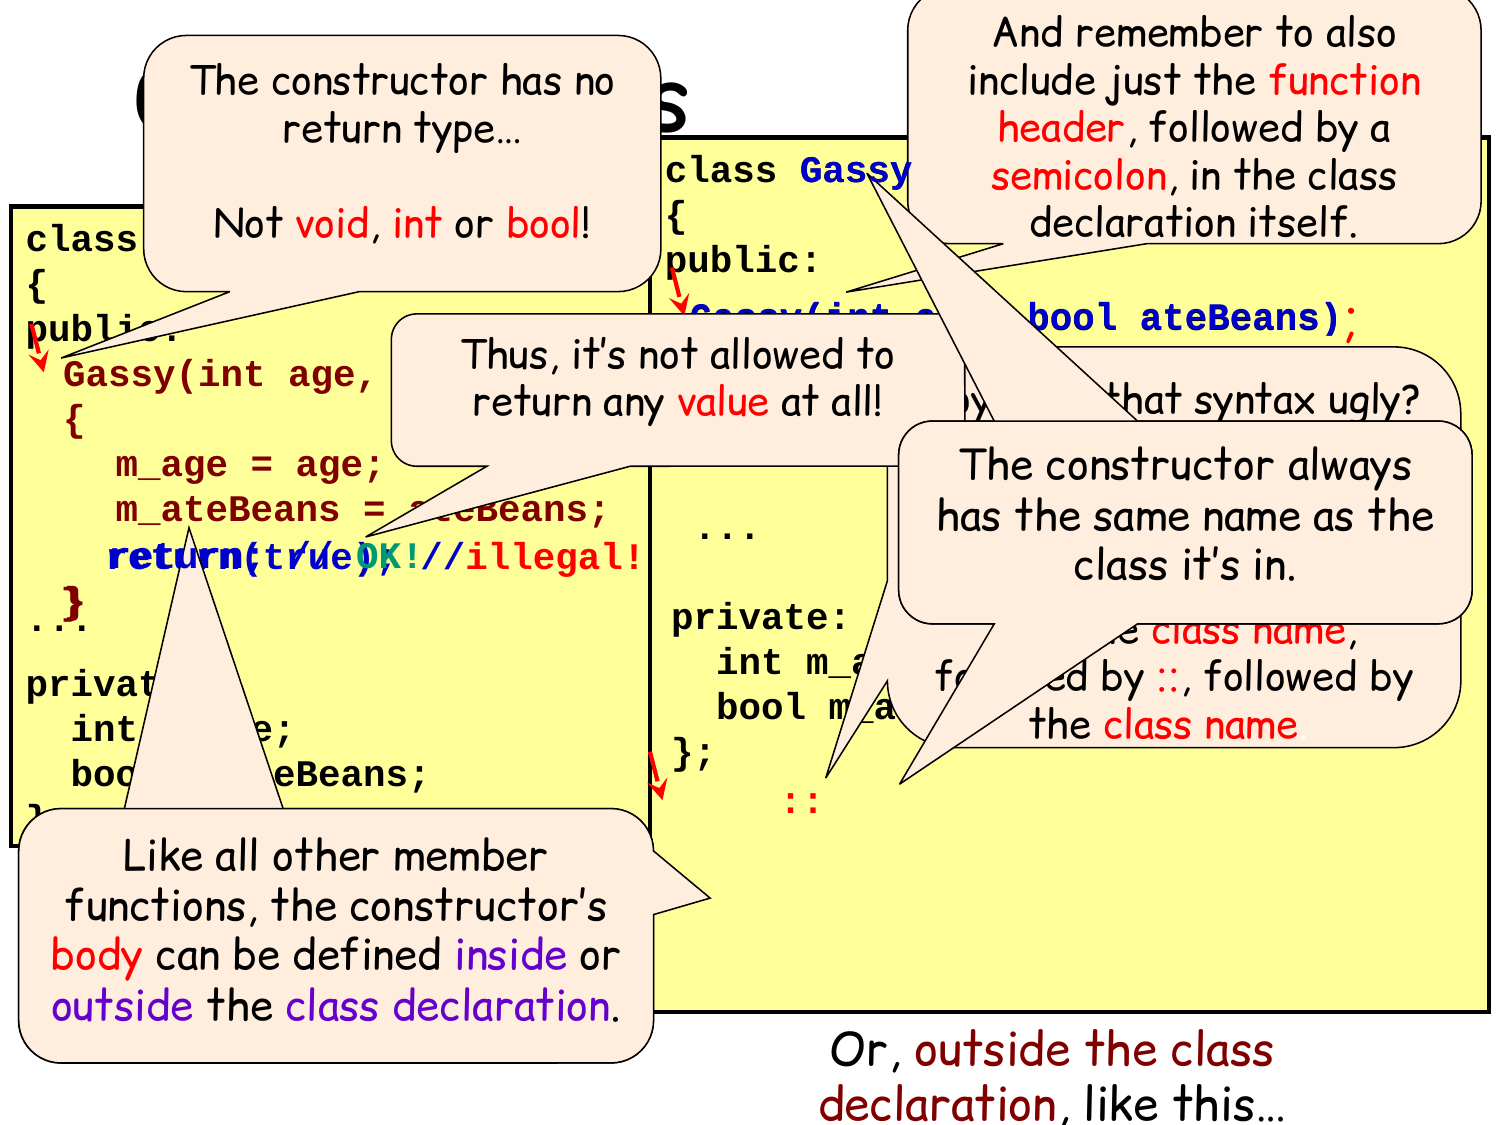

# Constructors
The constructor always has the same name as the class it’s in.
The constructor always has the same name as the class it’s in.
And remember to also include just the function header, followed by a semicolon, in the class declaration itself.
The constructor has no return type…
Not void, int or bool!
class Gassy
{
public:

Gassy
class Gassy
{
public:
	Gassy(int age, bool ateBeans)
	{
    m_age = age;
    m_ateBeans = ateBeans;
	}

...

private:
  int m_age;
  bool m_ateBeans;
};

;
Gassy(int age, bool ateBeans)
Gassy(int age, bool ateBeans)
Thus, it’s not allowed to return any value at all!
{
  m_age = age;
  m_ateBeans = ateBeans;
}

{
  m_age = age;
  m_ateBeans = ateBeans;
}

Boy, isn’t that syntax ugly?
  Just remember, to define a constructor outside the class declaration:
 use the class name, followed by ::, followed by the class name.
The constructor always has the same name as the class it’s in.
The constructor always has the same name as the class it’s in.
 ...

private:
  int m_age;
  bool m_ateBeans;
};
  return; // OK!
}

  return(true); //illegal!
}

::
The constructor always has the same name as the class it’s in.
Like all other member functions, the constructor’s body can be defined inside or outside the class declaration.
You can define the
constructor in the class declaration (see above)…
Or, outside the class declaration, like this…